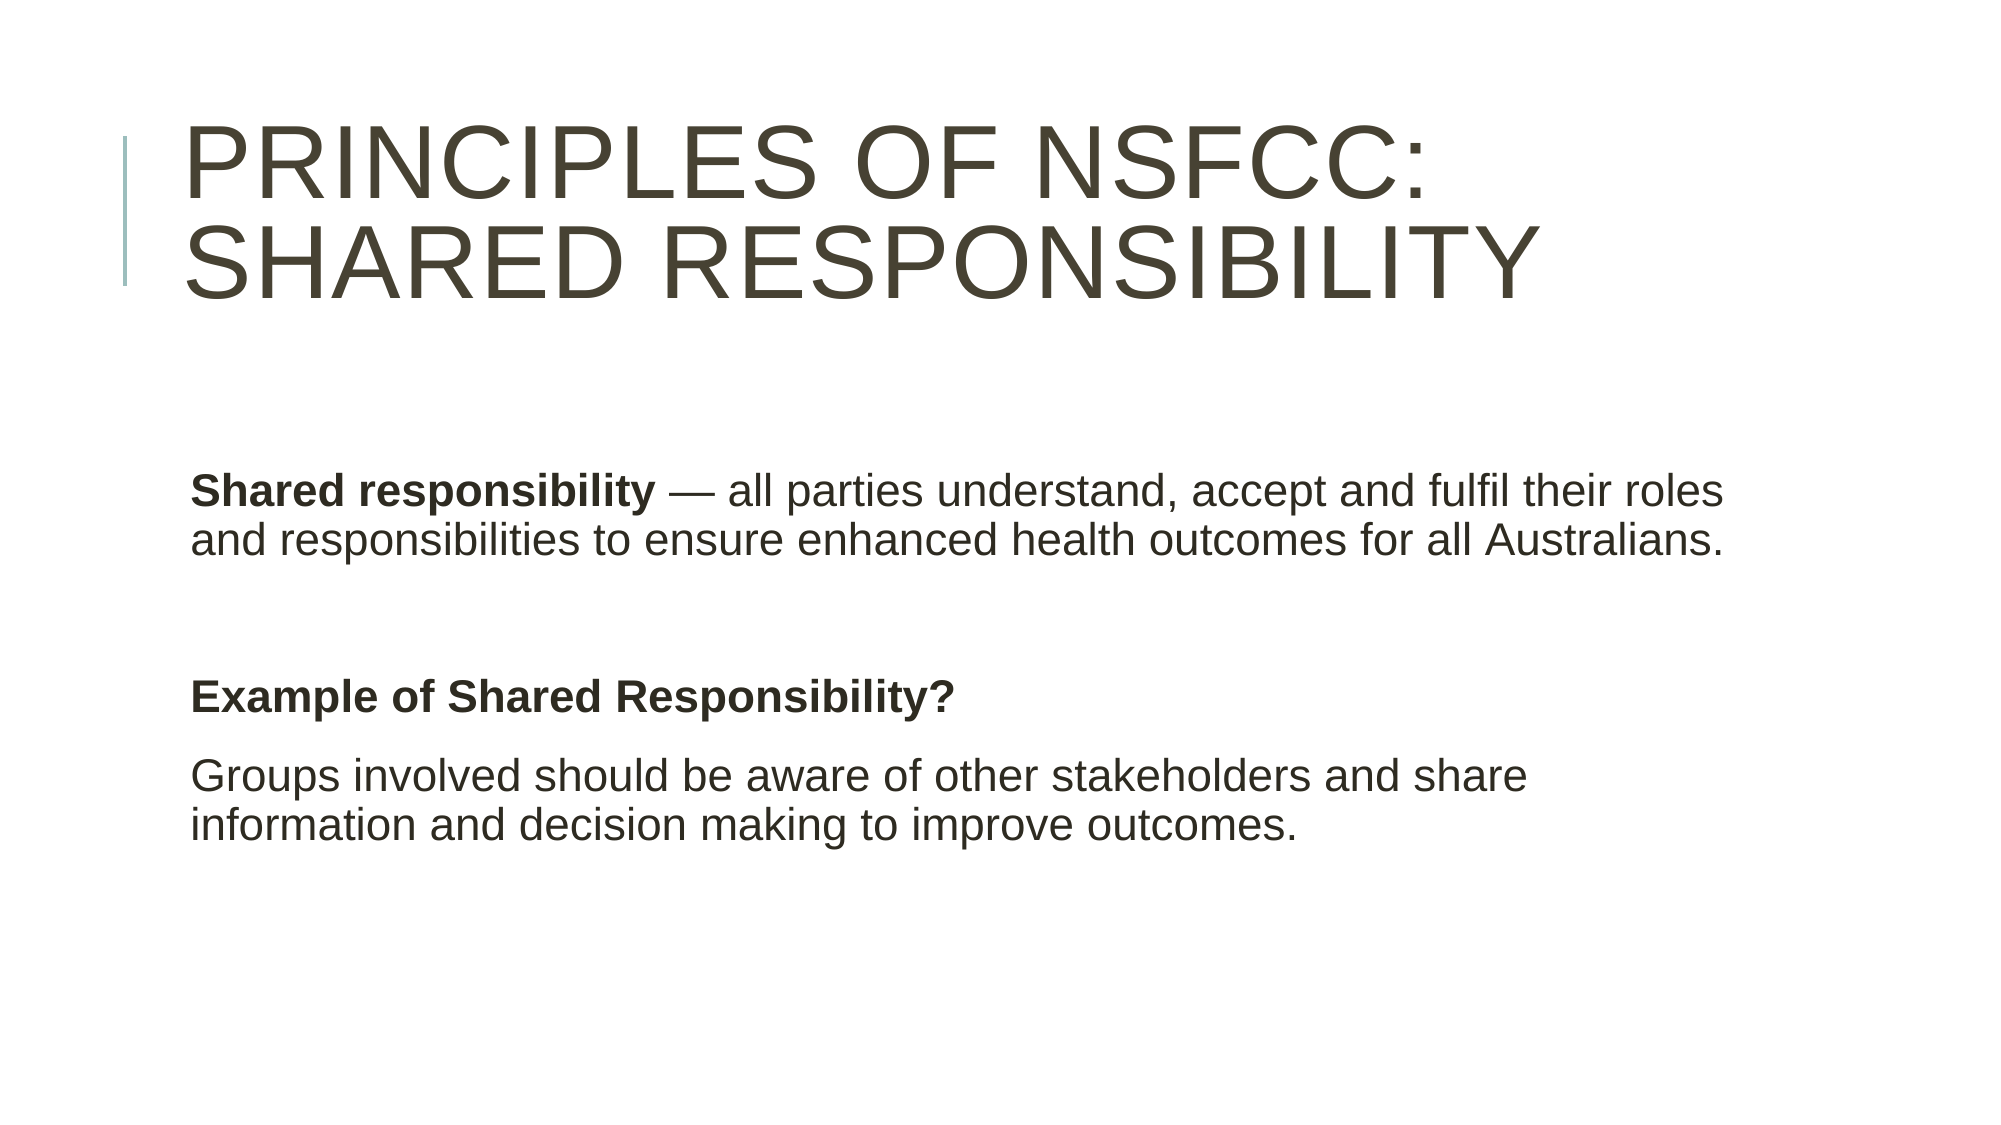

# Principles of nsfcc: shared responsibility

Shared responsibility — all parties understand, accept and fulfil their roles and responsibilities to ensure enhanced health outcomes for all Australians.

Example of Shared Responsibility?
Groups involved should be aware of other stakeholders and share information and decision making to improve outcomes.